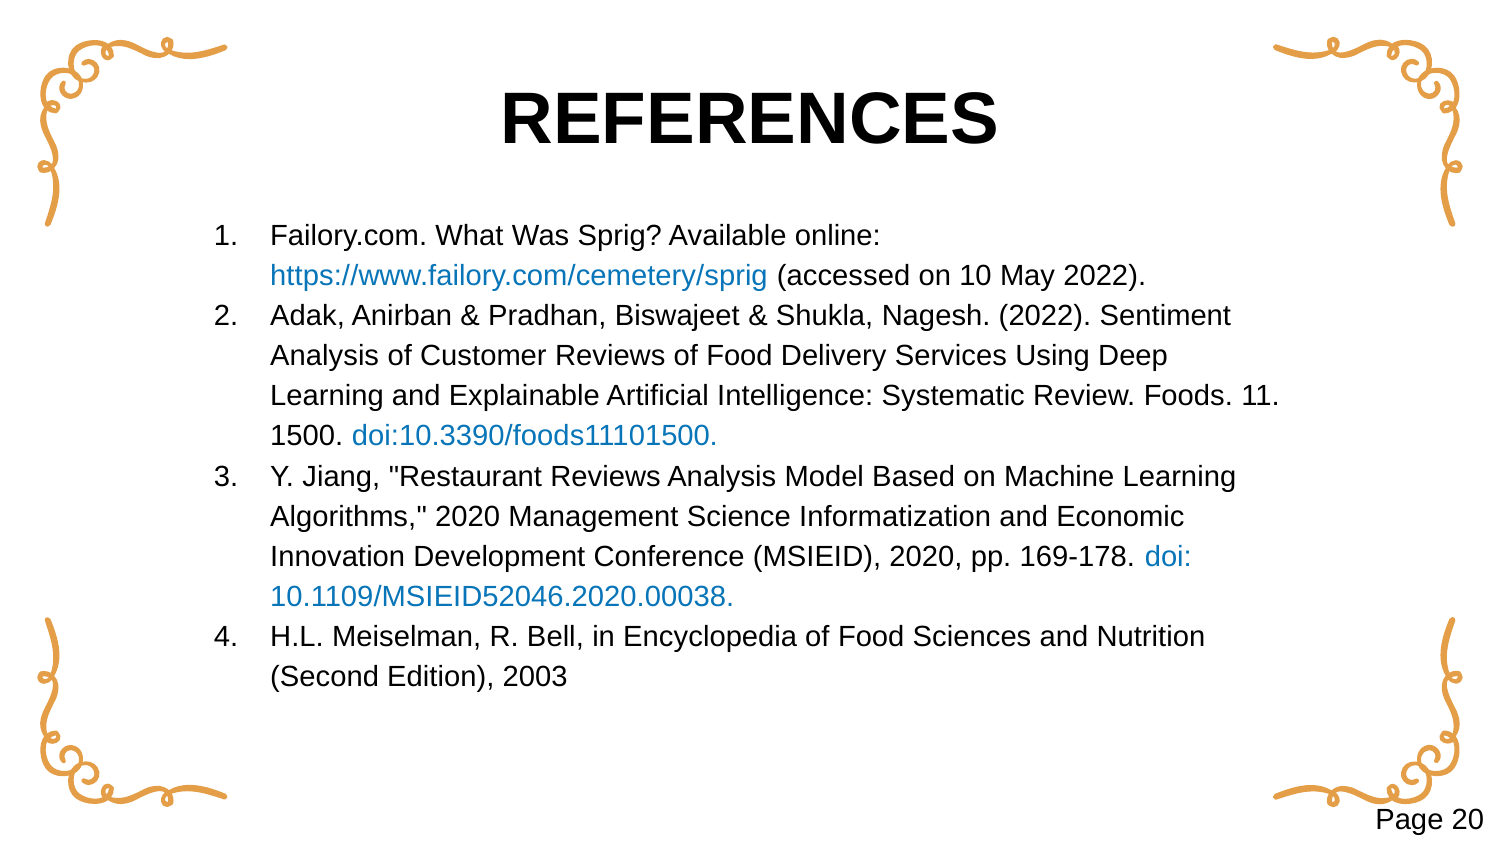

# REFERENCES

Failory.com. What Was Sprig? Available online: https://www.failory.com/cemetery/sprig (accessed on 10 May 2022).
Adak, Anirban & Pradhan, Biswajeet & Shukla, Nagesh. (2022). Sentiment Analysis of Customer Reviews of Food Delivery Services Using Deep Learning and Explainable Artificial Intelligence: Systematic Review. Foods. 11. 1500. doi:10.3390/foods11101500.
Y. Jiang, "Restaurant Reviews Analysis Model Based on Machine Learning Algorithms," 2020 Management Science Informatization and Economic Innovation Development Conference (MSIEID), 2020, pp. 169-178. doi: 10.1109/MSIEID52046.2020.00038.
H.L. Meiselman, R. Bell, in Encyclopedia of Food Sciences and Nutrition (Second Edition), 2003
Page 20